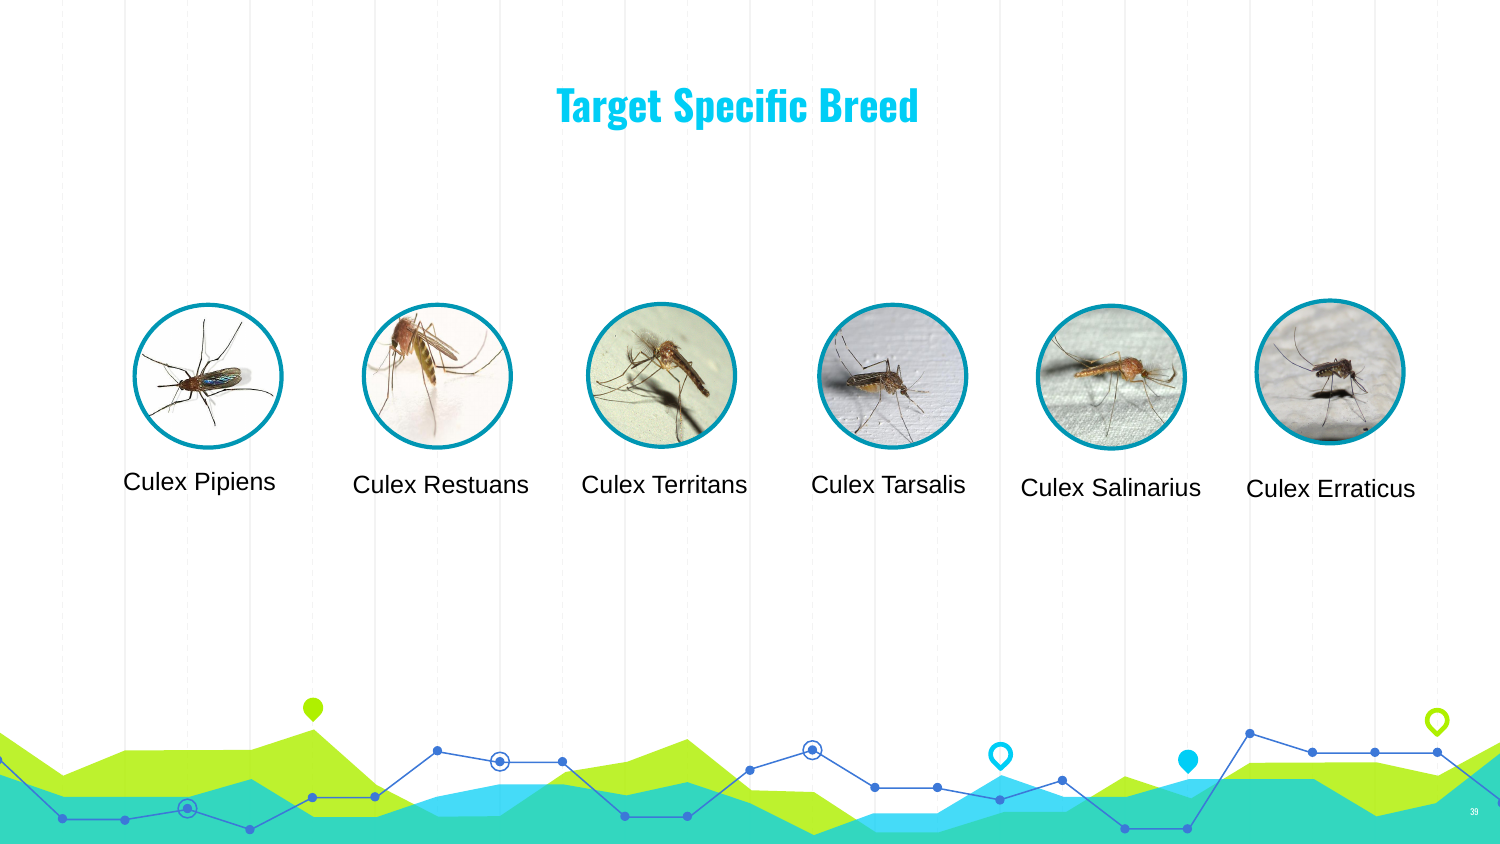

# Target Specific Breed

Culex Restuans
Culex Territans
Culex Tarsalis
Culex Salinarius
Culex Erraticus
Culex Pipiens
39